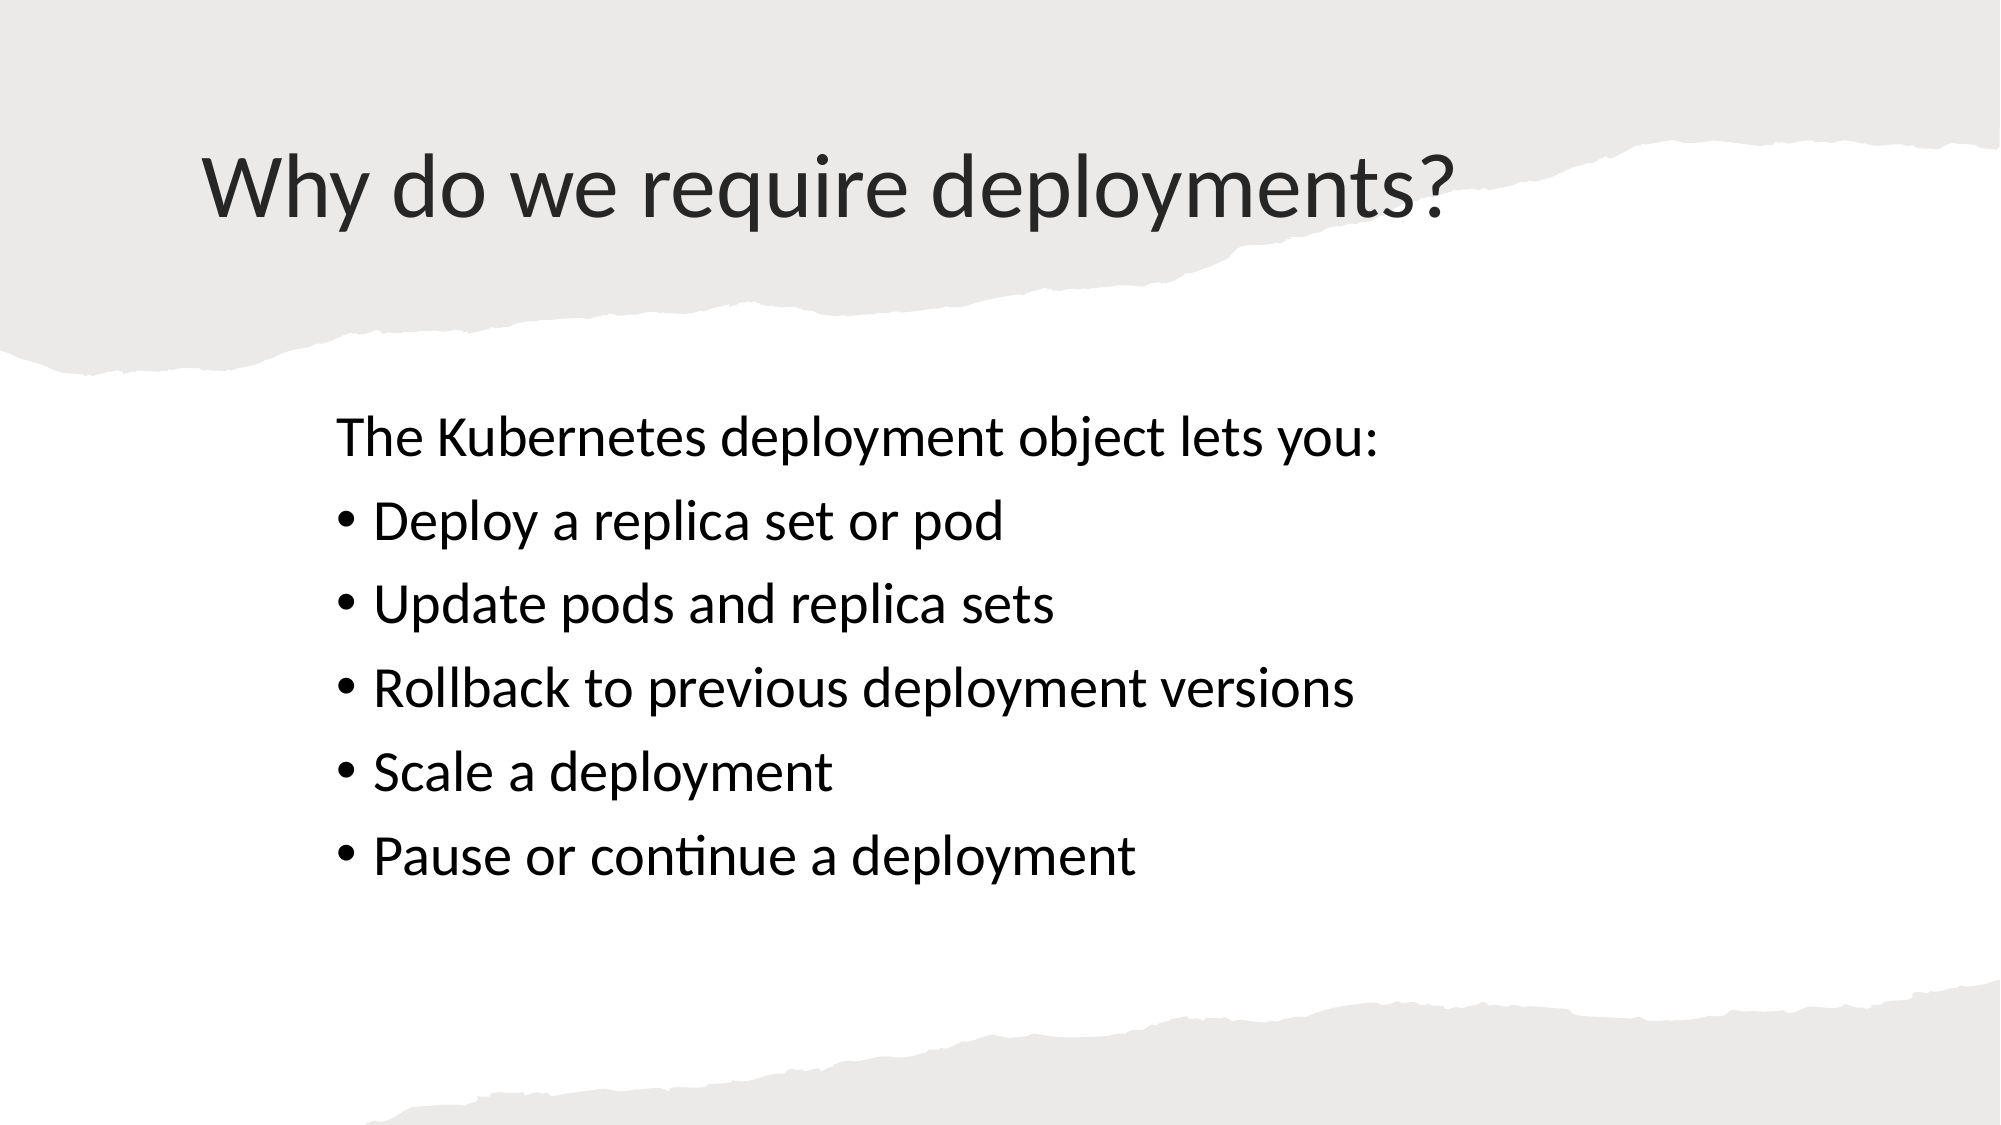

# Why do we require deployments?
The Kubernetes deployment object lets you:
Deploy a replica set or pod
Update pods and replica sets
Rollback to previous deployment versions
Scale a deployment
Pause or continue a deployment